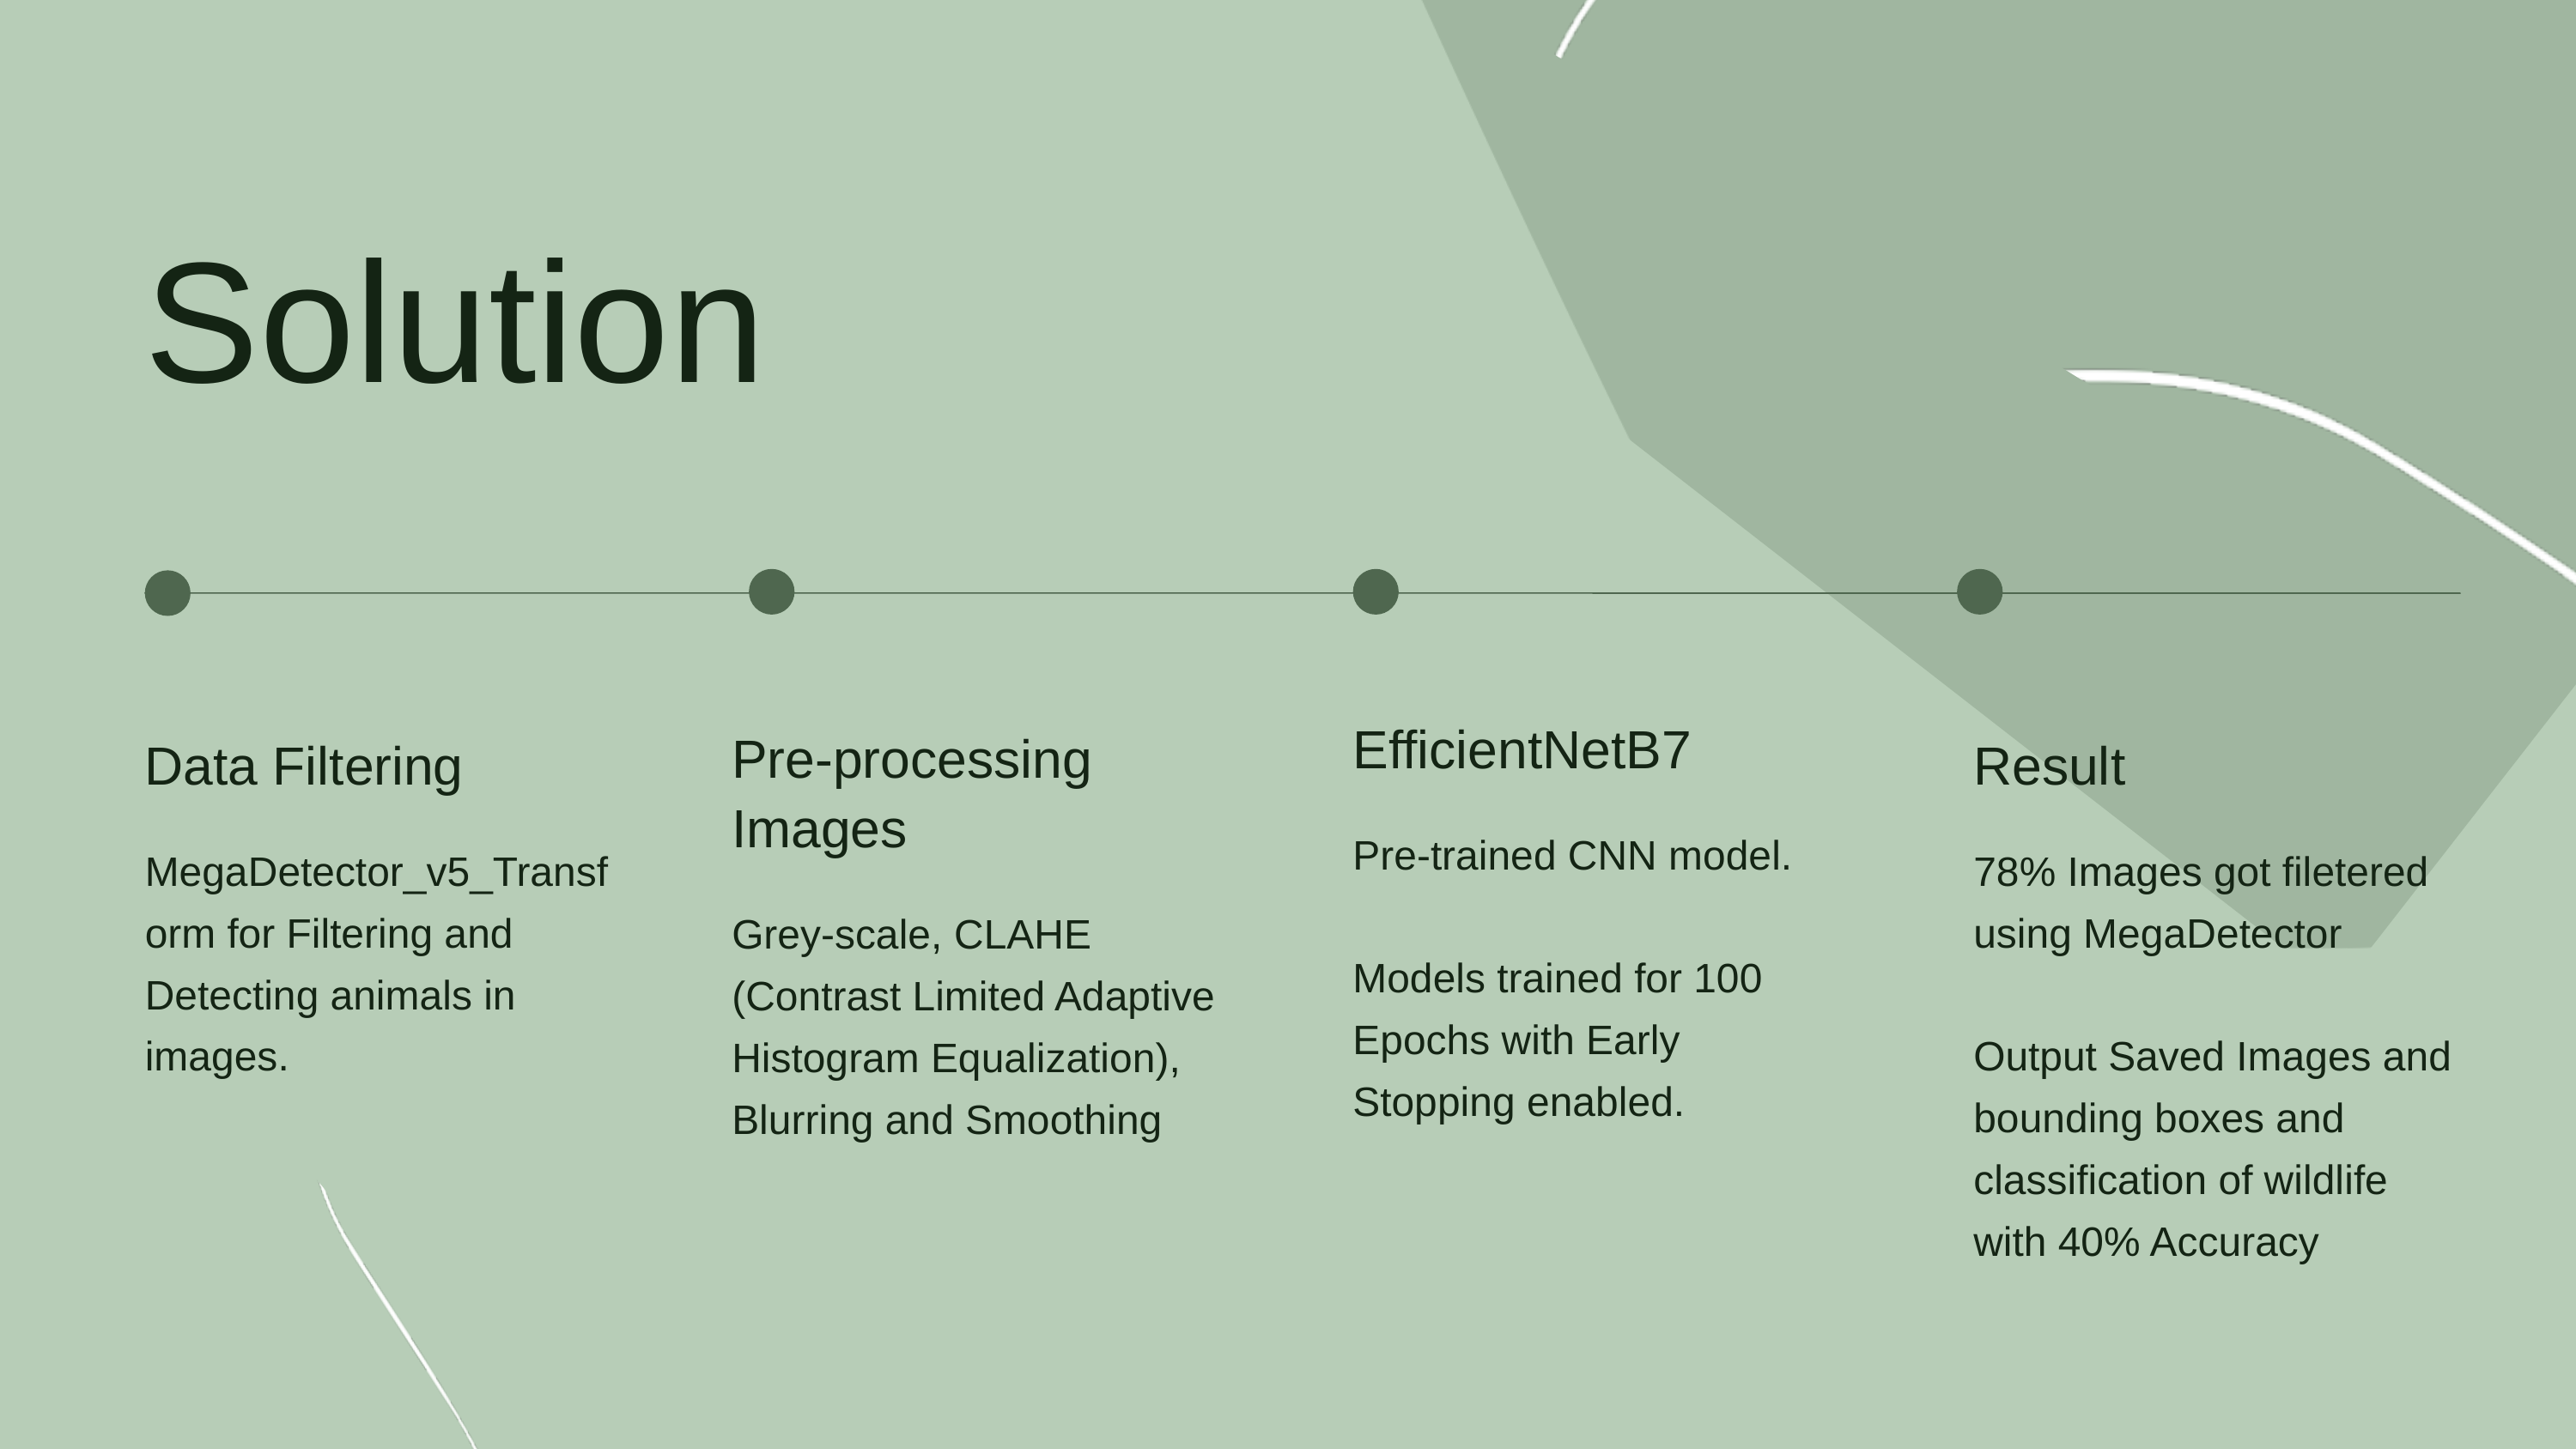

Solution

EfficientNetB7
Pre-trained CNN model.

Models trained for 100 Epochs with Early Stopping enabled.
Pre-processing Images
Grey-scale, CLAHE (Contrast Limited Adaptive Histogram Equalization), Blurring and Smoothing

Data Filtering
MegaDetector_v5_Transform for Filtering and Detecting animals in images.

Result
78% Images got filetered using MegaDetector

Output Saved Images and bounding boxes and classification of wildlife with 40% Accuracy